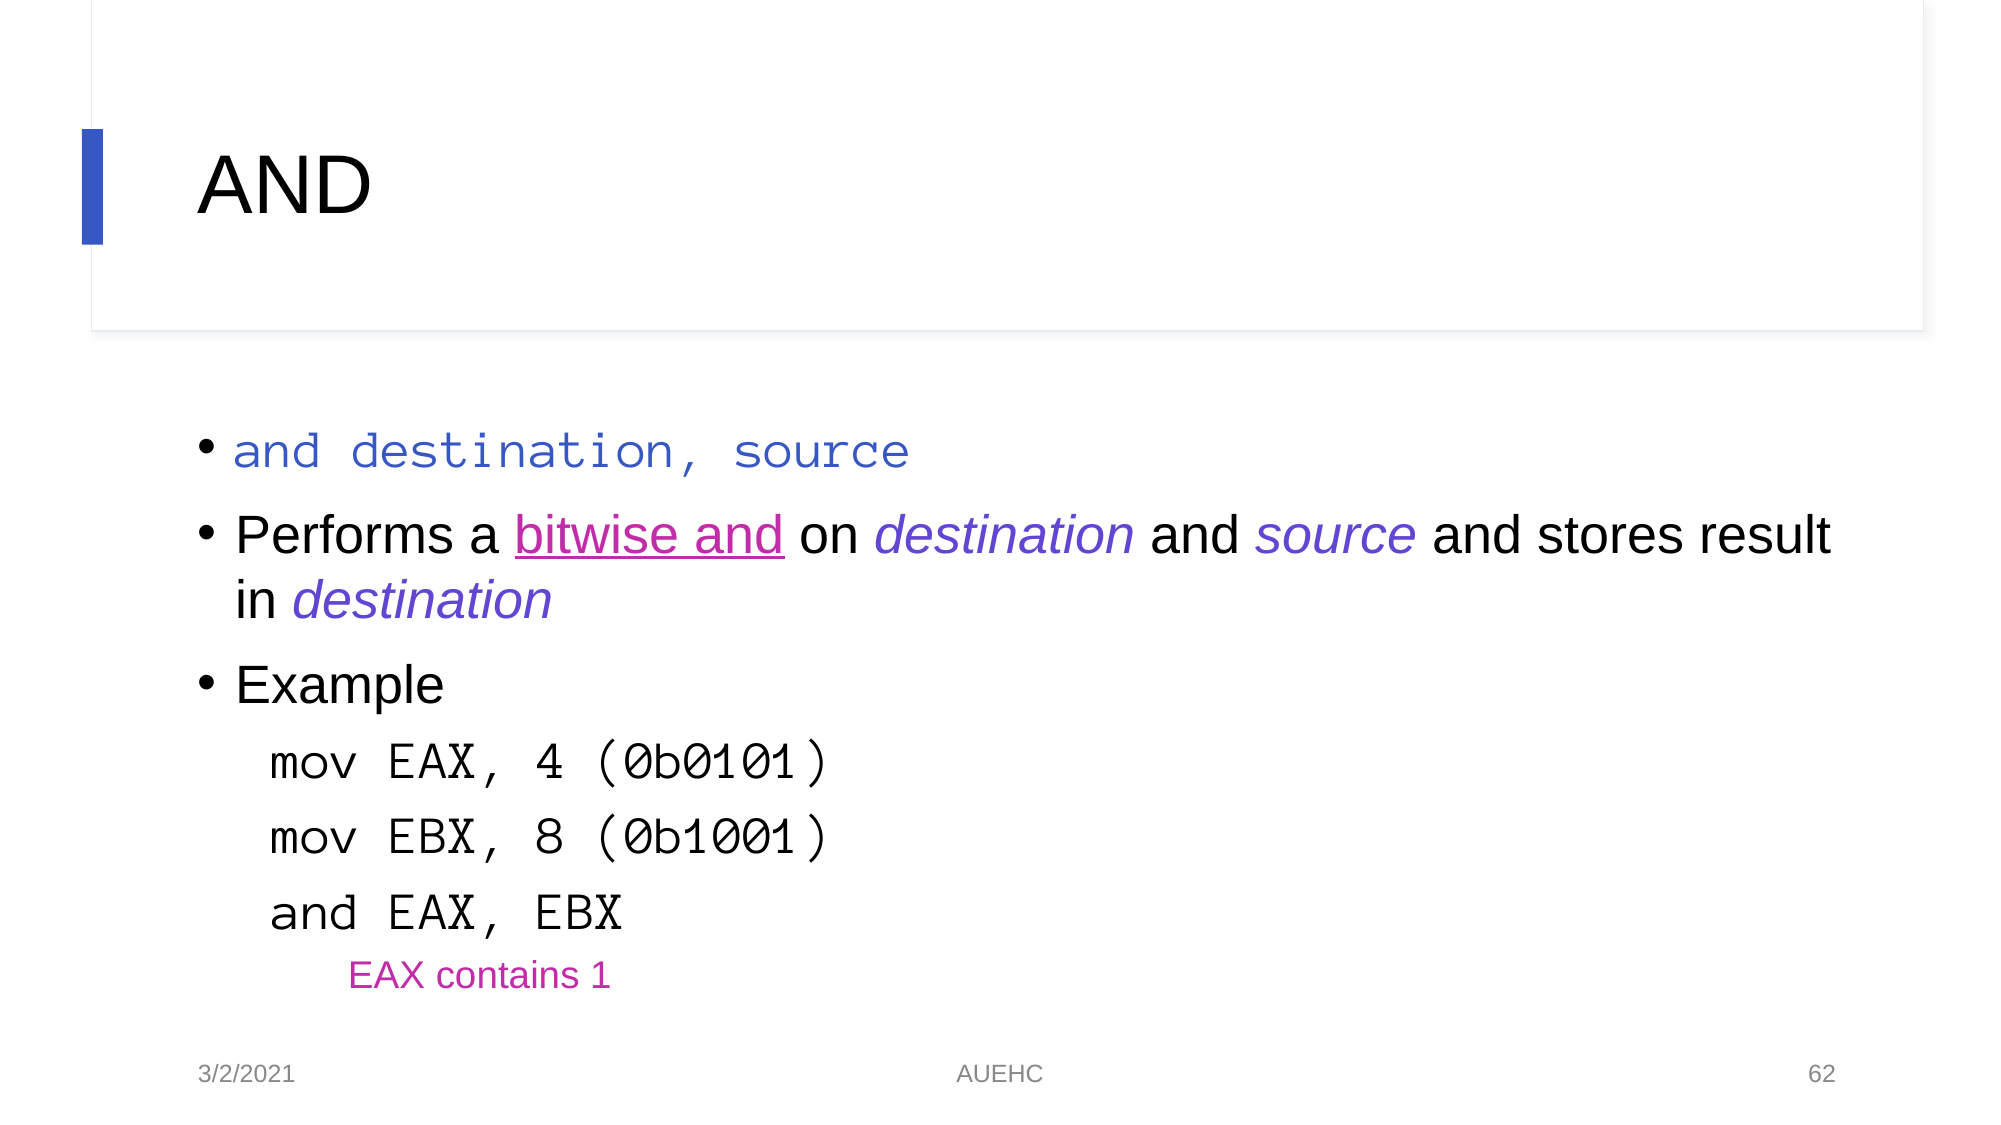

# AND
and destination, source
Performs a bitwise and on destination and source and stores result in destination
Example
mov EAX, 4 (0b0101)
mov EBX, 8 (0b1001)
and EAX, EBX
EAX contains 1
3/2/2021
AUEHC
62